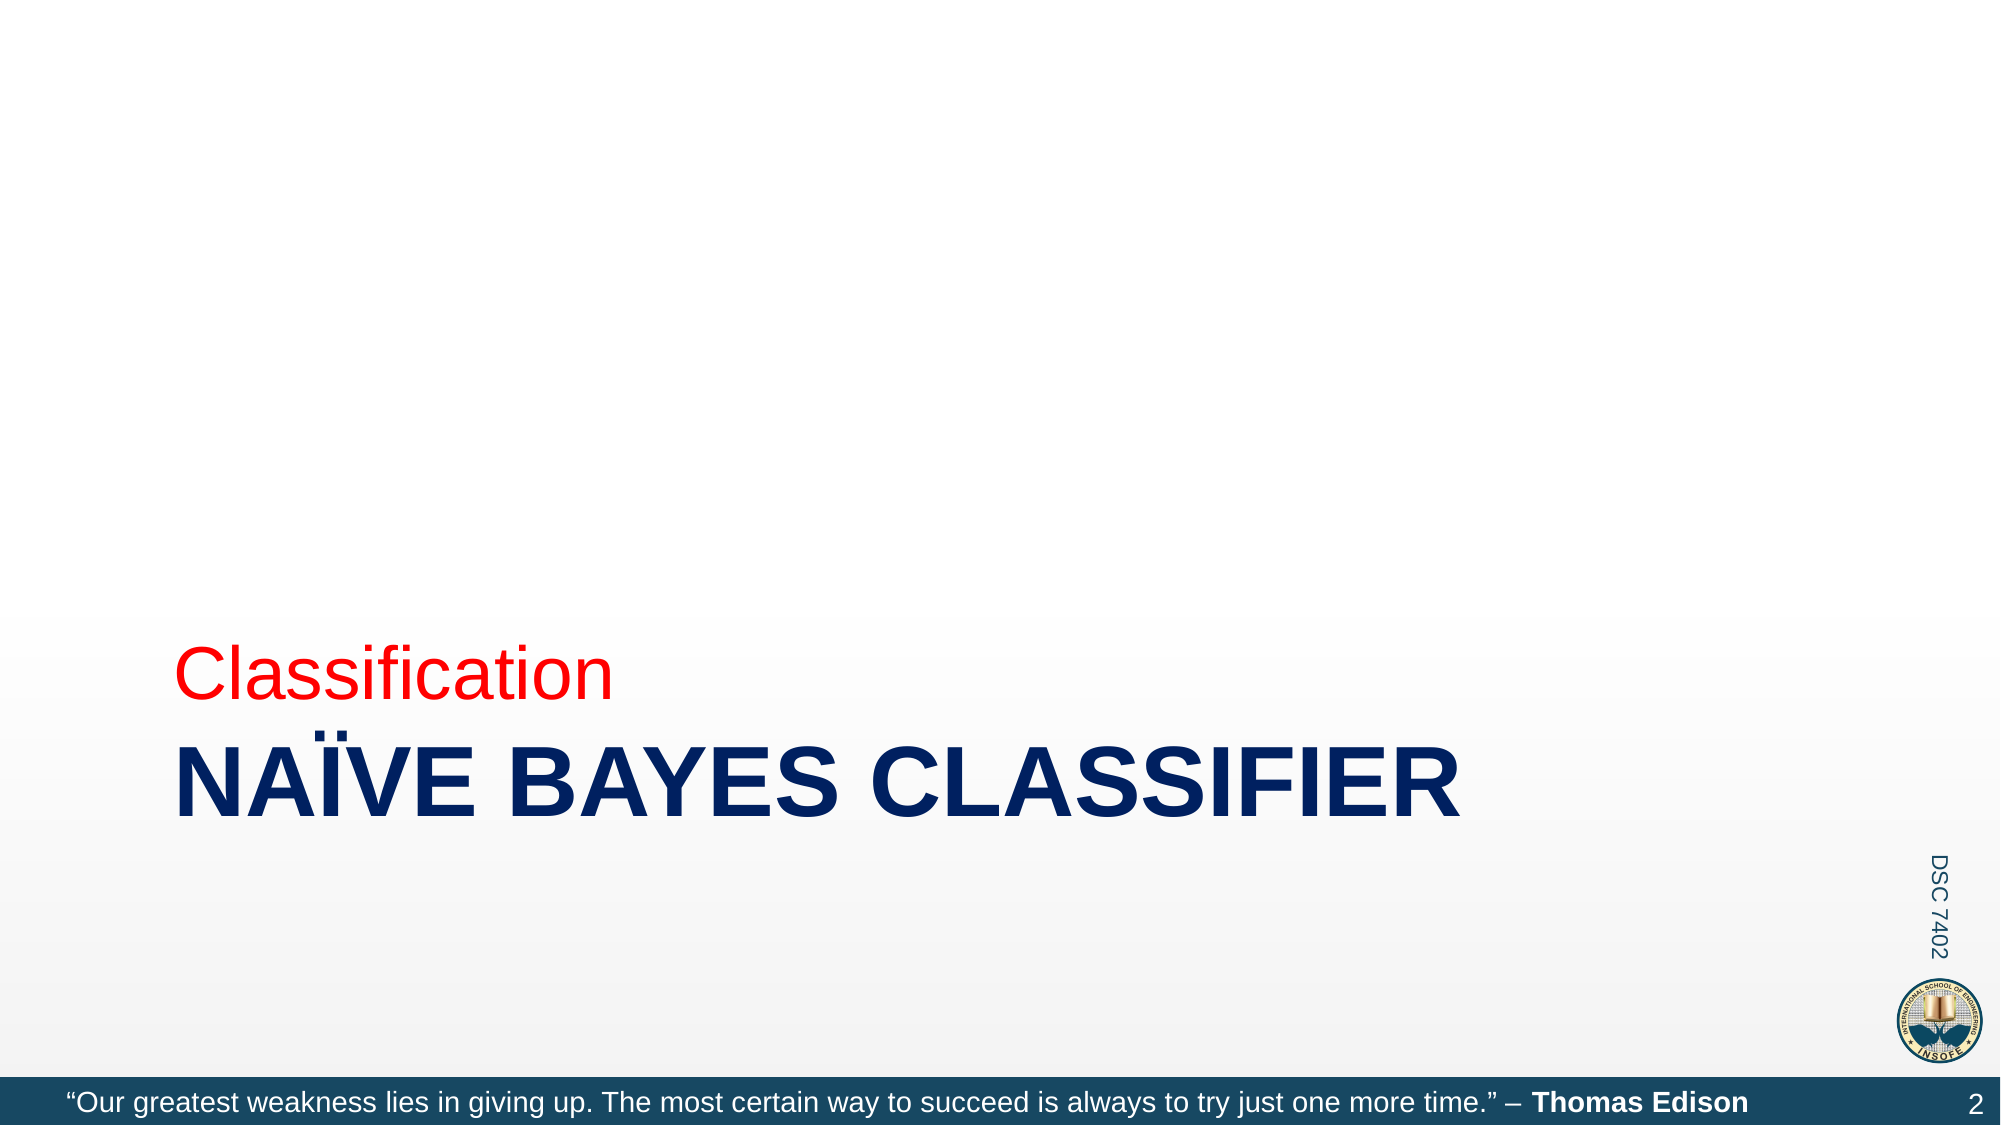

Classification
# Naïve bayes Classifier
2
“Our greatest weakness lies in giving up. The most certain way to succeed is always to try just one more time.” – Thomas Edison